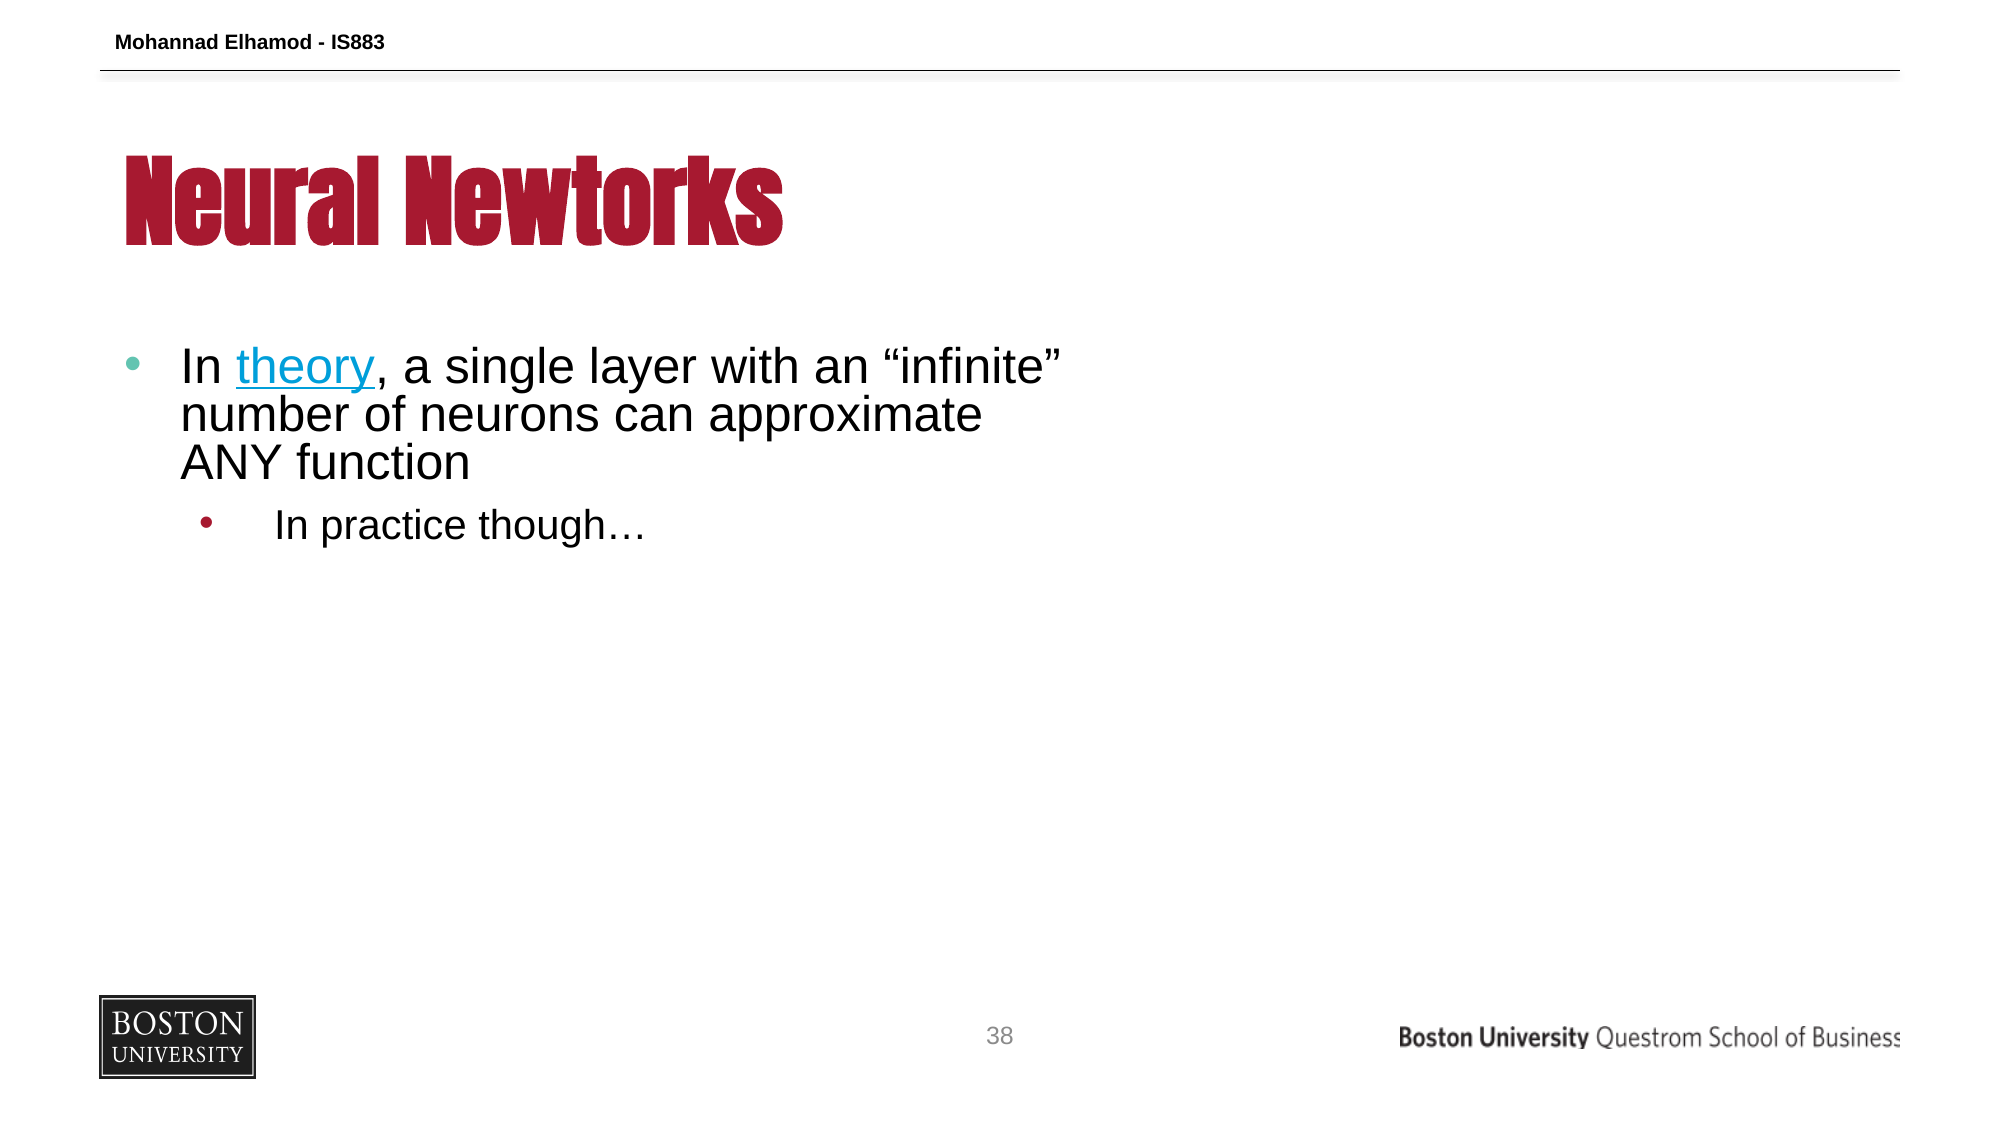

Mohannad Elhamod - IS883
# Neural Newtorks
In theory, a single layer with an “infinite” number of neurons can approximate ANY function
In practice though…
38